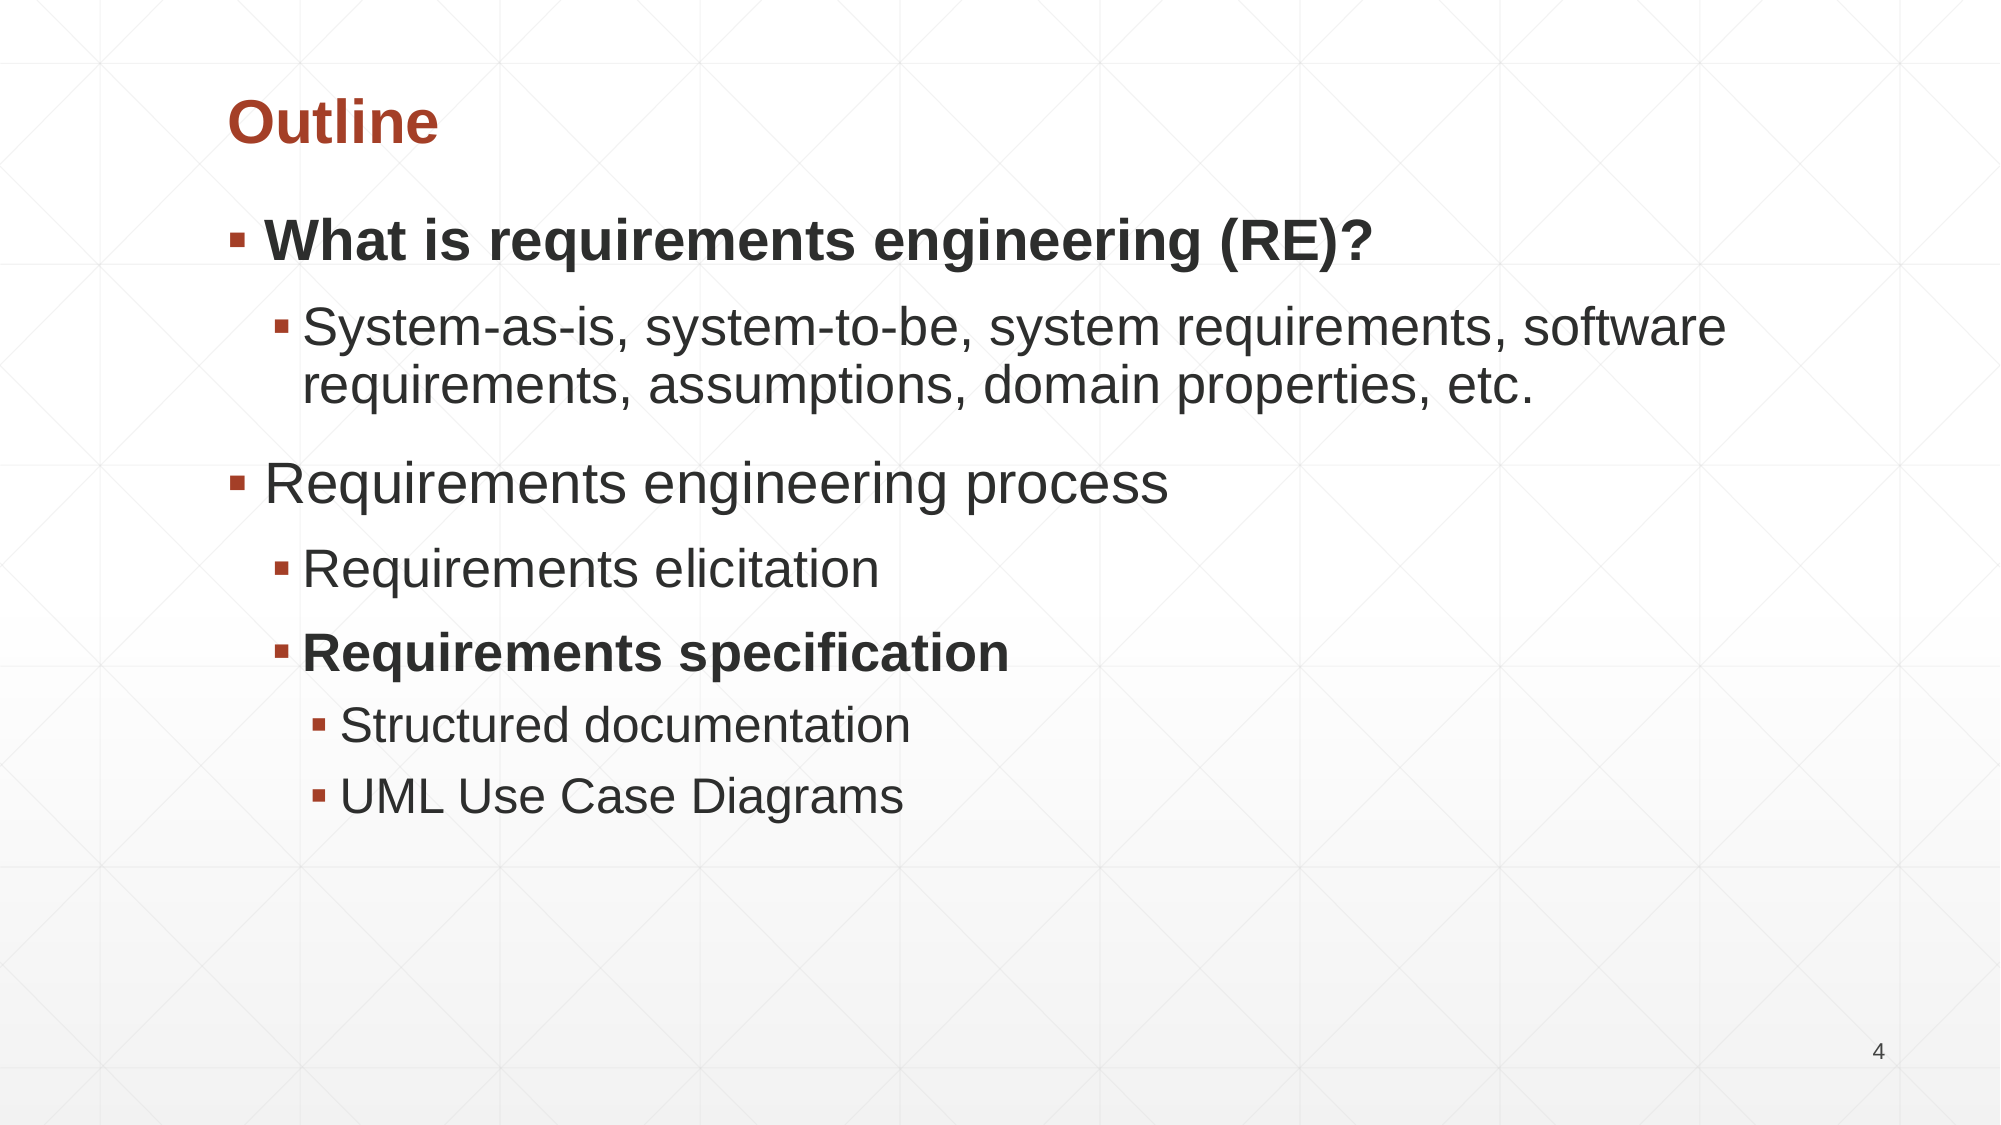

Outline
What is requirements engineering (RE)?
System-as-is, system-to-be, system requirements, software requirements, assumptions, domain properties, etc.
Requirements engineering process
Requirements elicitation
Requirements specification
Structured documentation
UML Use Case Diagrams
4